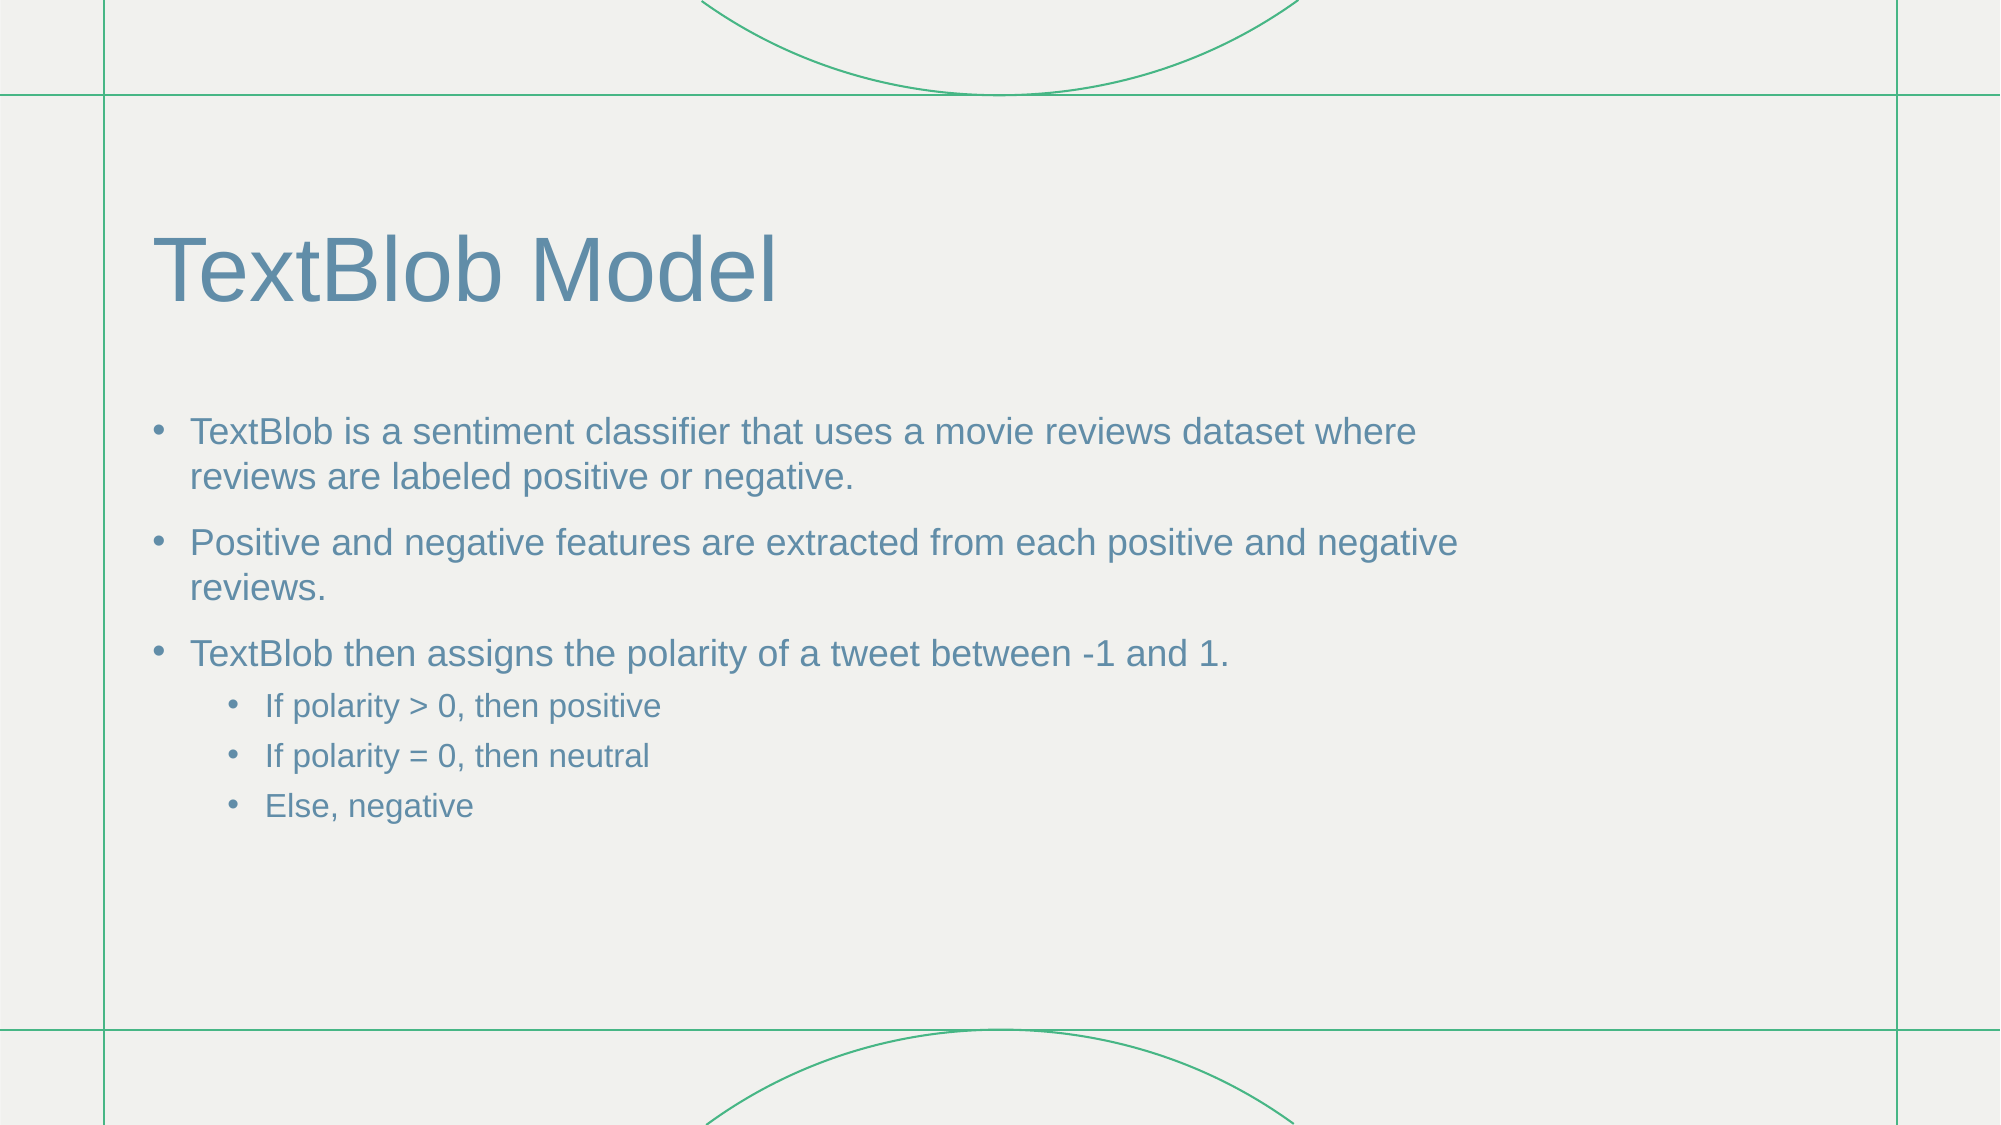

# TextBlob Model
TextBlob is a sentiment classifier that uses a movie reviews dataset where reviews are labeled positive or negative.
Positive and negative features are extracted from each positive and negative reviews.
TextBlob then assigns the polarity of a tweet between -1 and 1.
If polarity > 0, then positive
If polarity = 0, then neutral
Else, negative